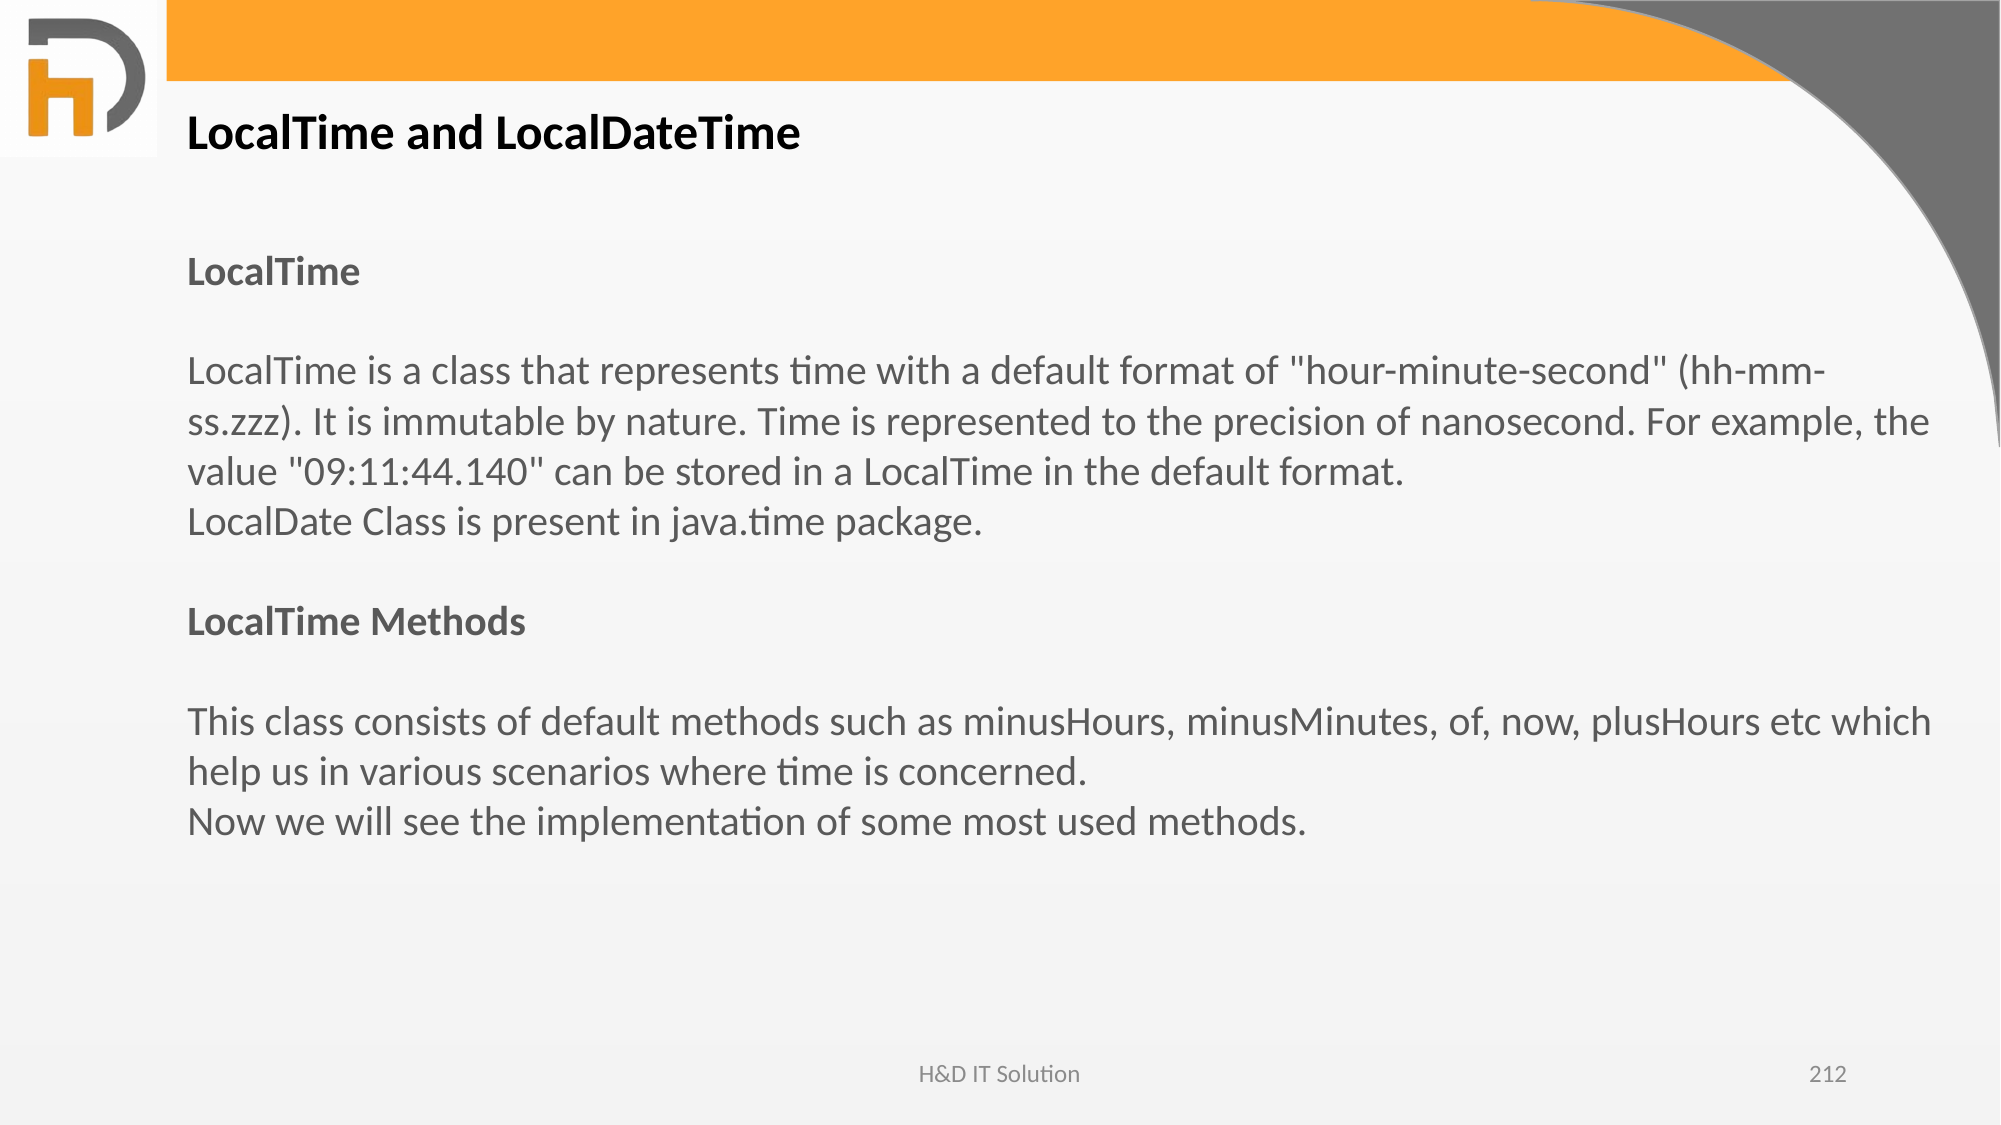

LocalTime and LocalDateTime
LocalTime

LocalTime is a class that represents time with a default format of "hour-minute-second" (hh-mm-ss.zzz). It is immutable by nature. Time is represented to the precision of nanosecond. For example, the value "09:11:44.140" can be stored in a LocalTime in the default format.
LocalDate Class is present in java.time package.

LocalTime Methods

This class consists of default methods such as minusHours, minusMinutes, of, now, plusHours etc which help us in various scenarios where time is concerned.
Now we will see the implementation of some most used methods.
H&D IT Solution
212